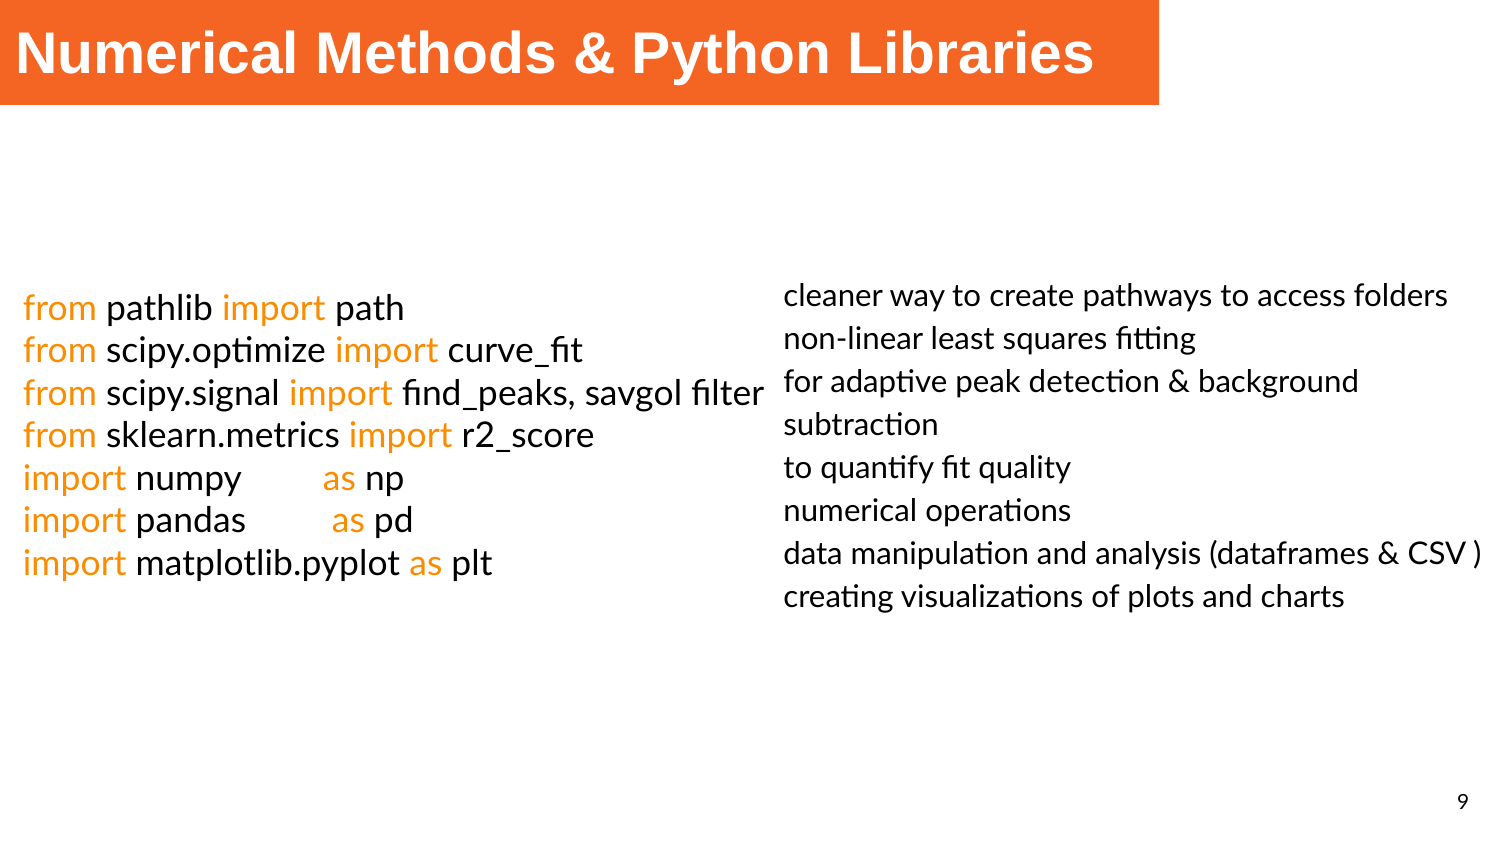

# Numerical Methods & Python Libraries
cleaner way to create pathways to access folders
non-linear least squares fitting
for adaptive peak detection & background subtraction
to quantify fit quality
numerical operations
data manipulation and analysis (dataframes & CSV )
creating visualizations of plots and charts

from pathlib import path
from scipy.optimize import curve_fit
from scipy.signal import find_peaks, savgol filter
from sklearn.metrics import r2_score
import numpy	as np
import pandas	 as pd
import matplotlib.pyplot as plt
9